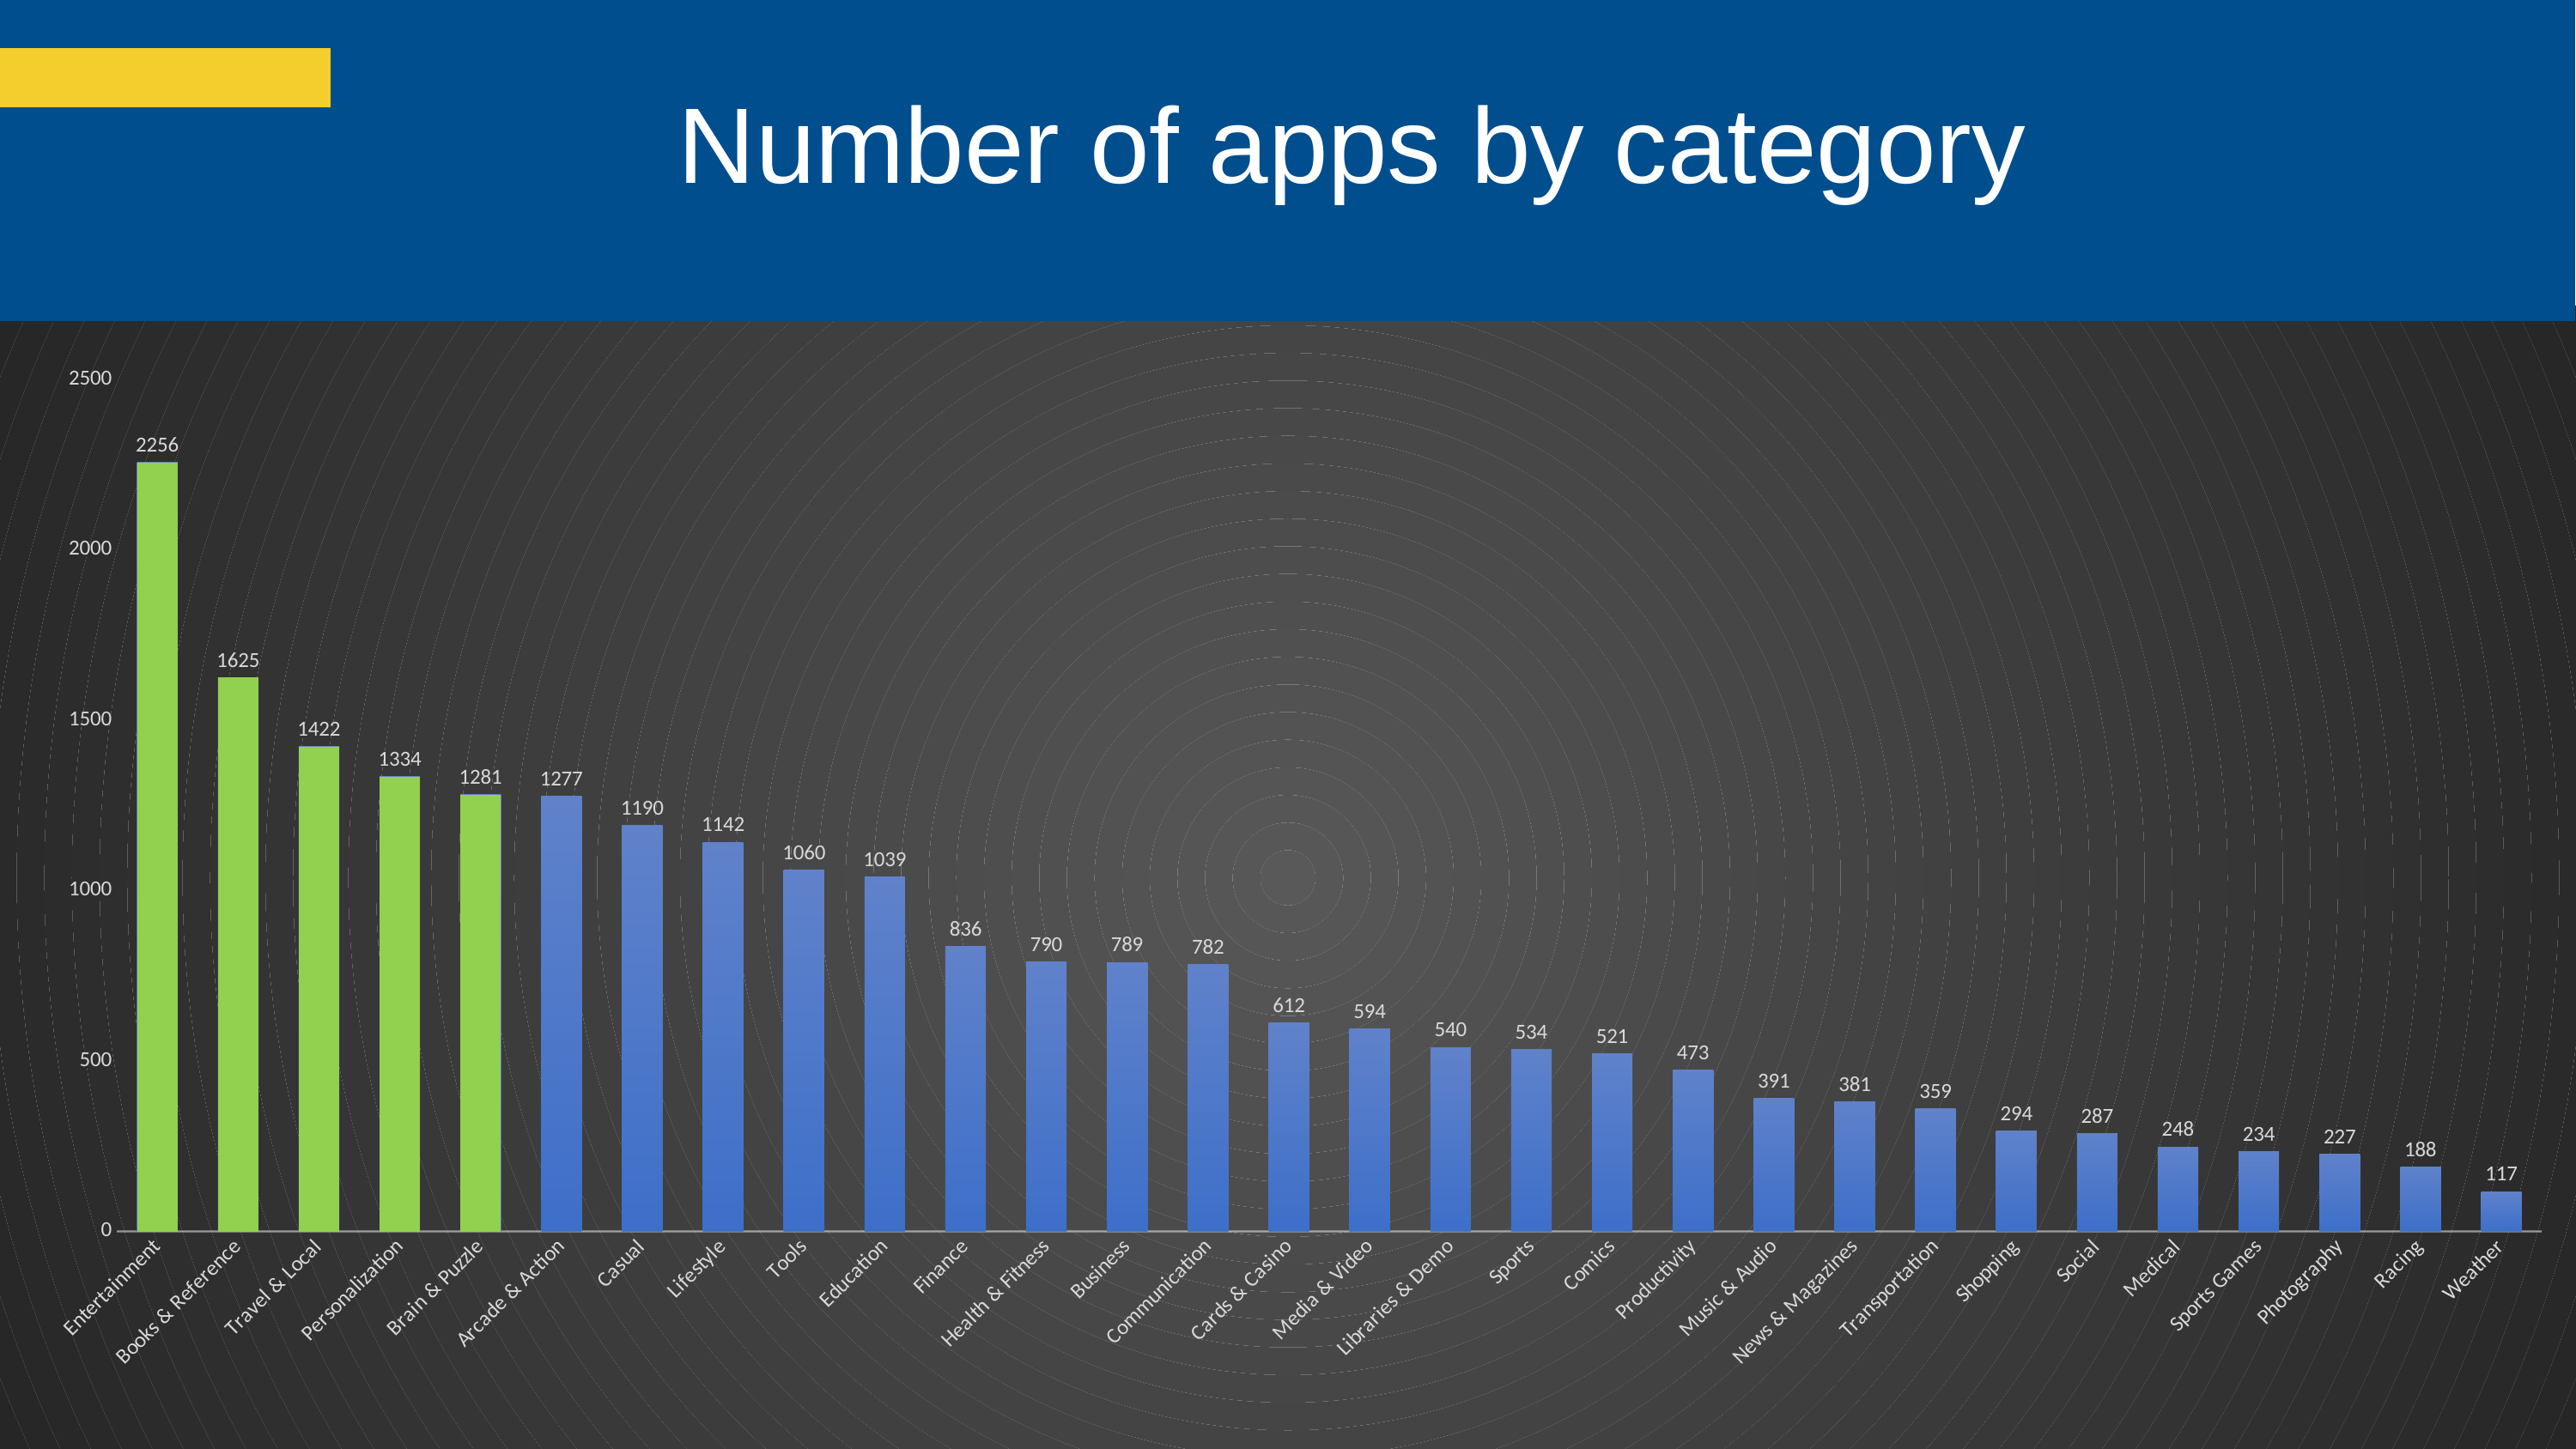

Number of apps by category

### Chart

| Category | App Count | Column1 |
|---|---|---|
| Entertainment | 2256.0 | 2256.0 |
| Books & Reference | 1625.0 | 1625.0 |
| Travel & Local | 1422.0 | 1422.0 |
| Personalization | 1334.0 | 1334.0 |
| Brain & Puzzle | 1281.0 | 1281.0 |
| Arcade & Action | 1277.0 | 0.0 |
| Casual | 1190.0 | 0.0 |
| Lifestyle | 1142.0 | 0.0 |
| Tools | 1060.0 | 0.0 |
| Education | 1039.0 | 0.0 |
| Finance | 836.0 | 0.0 |
| Health & Fitness | 790.0 | 0.0 |
| Business | 789.0 | 0.0 |
| Communication | 782.0 | 0.0 |
| Cards & Casino | 612.0 | 0.0 |
| Media & Video | 594.0 | 0.0 |
| Libraries & Demo | 540.0 | 0.0 |
| Sports | 534.0 | 0.0 |
| Comics | 521.0 | 0.0 |
| Productivity | 473.0 | 0.0 |
| Music & Audio | 391.0 | 0.0 |
| News & Magazines | 381.0 | 0.0 |
| Transportation | 359.0 | 0.0 |
| Shopping | 294.0 | 0.0 |
| Social | 287.0 | 0.0 |
| Medical | 248.0 | 0.0 |
| Sports Games | 234.0 | 0.0 |
| Photography | 227.0 | 0.0 |
| Racing | 188.0 | 0.0 |
| Weather | 117.0 | 0.0 |